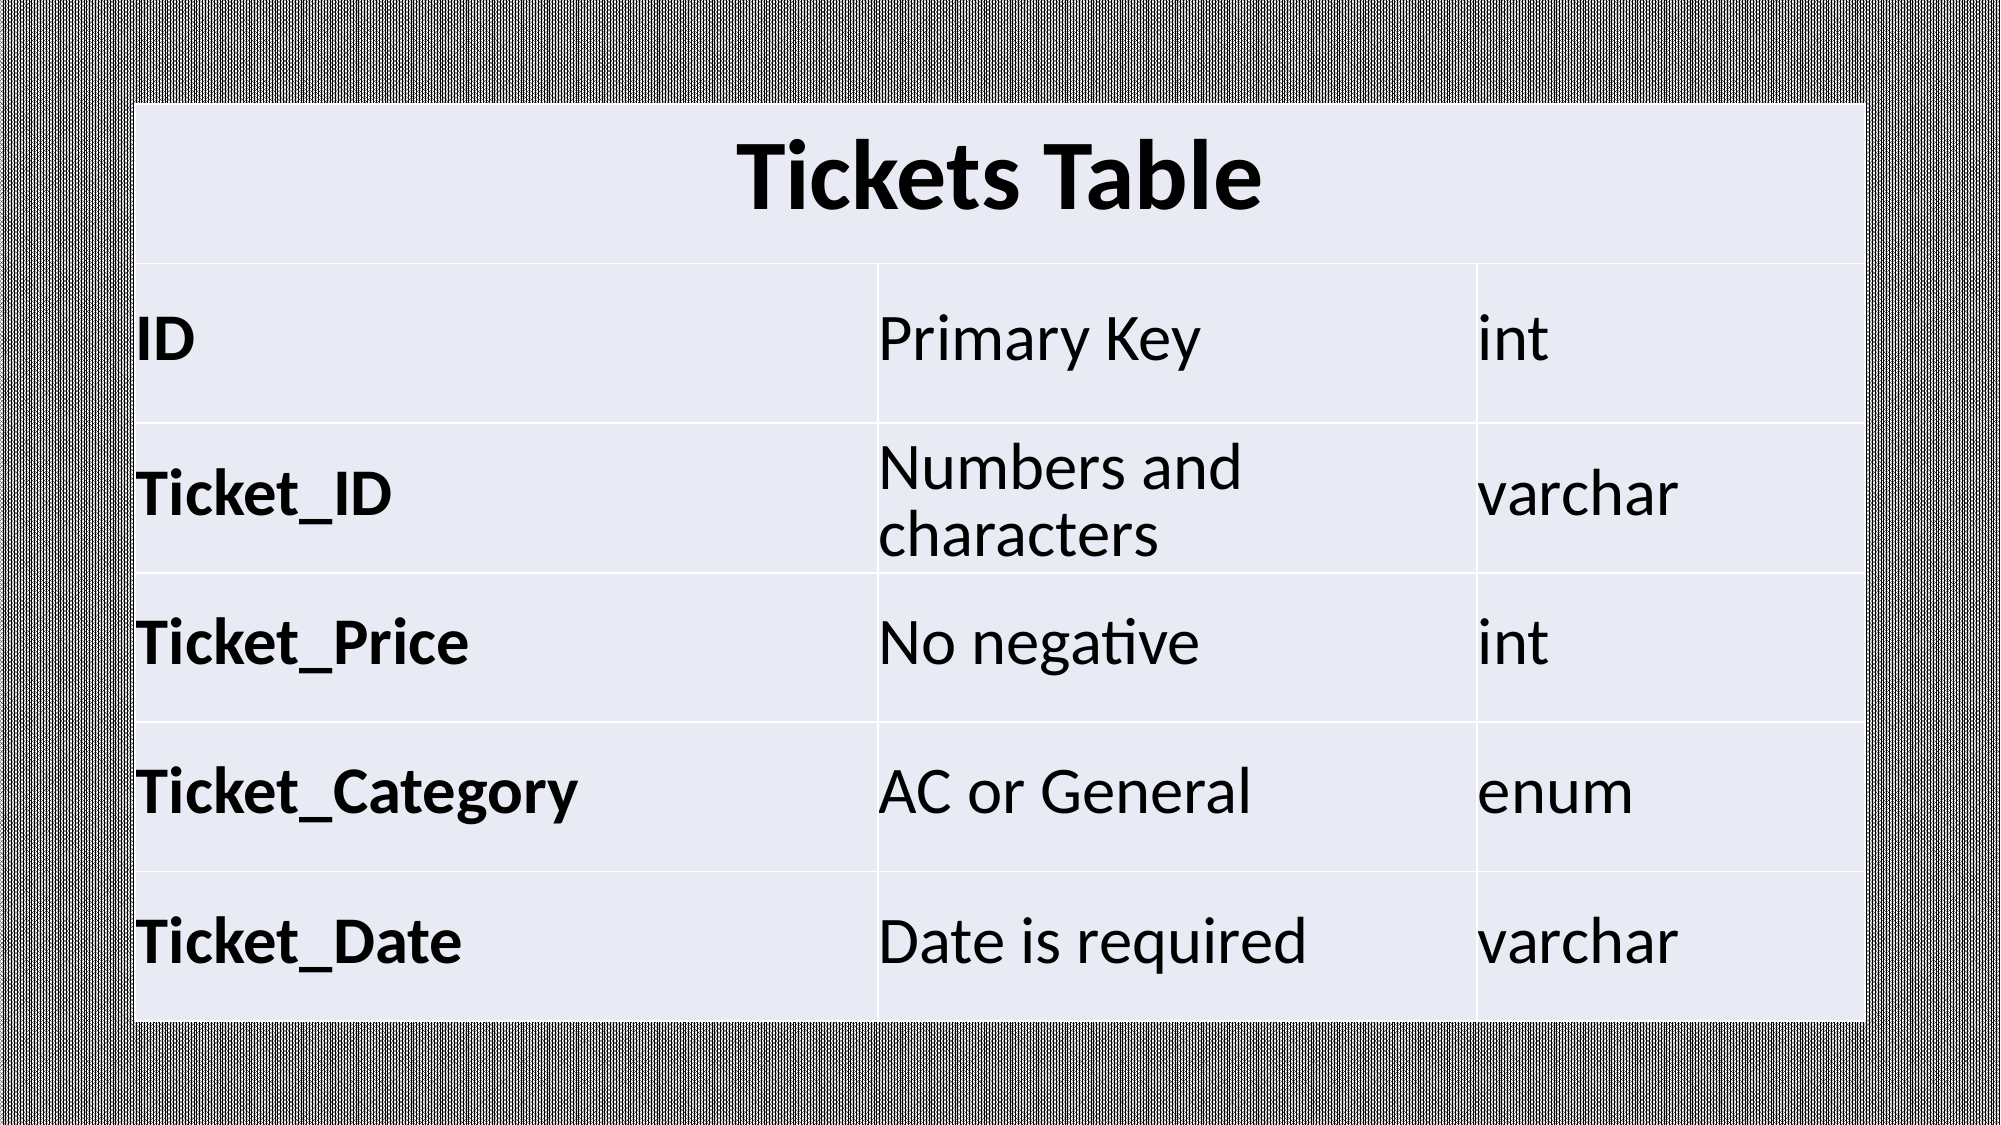

| Tickets Table |  |  |
| --- | --- | --- |
| ID | Primary Key | int |
| Ticket\_ID | Numbers and characters | varchar |
| Ticket\_Price | No negative | int |
| Ticket\_Category | AC or General | enum |
| Ticket\_Date | Date is required | varchar |